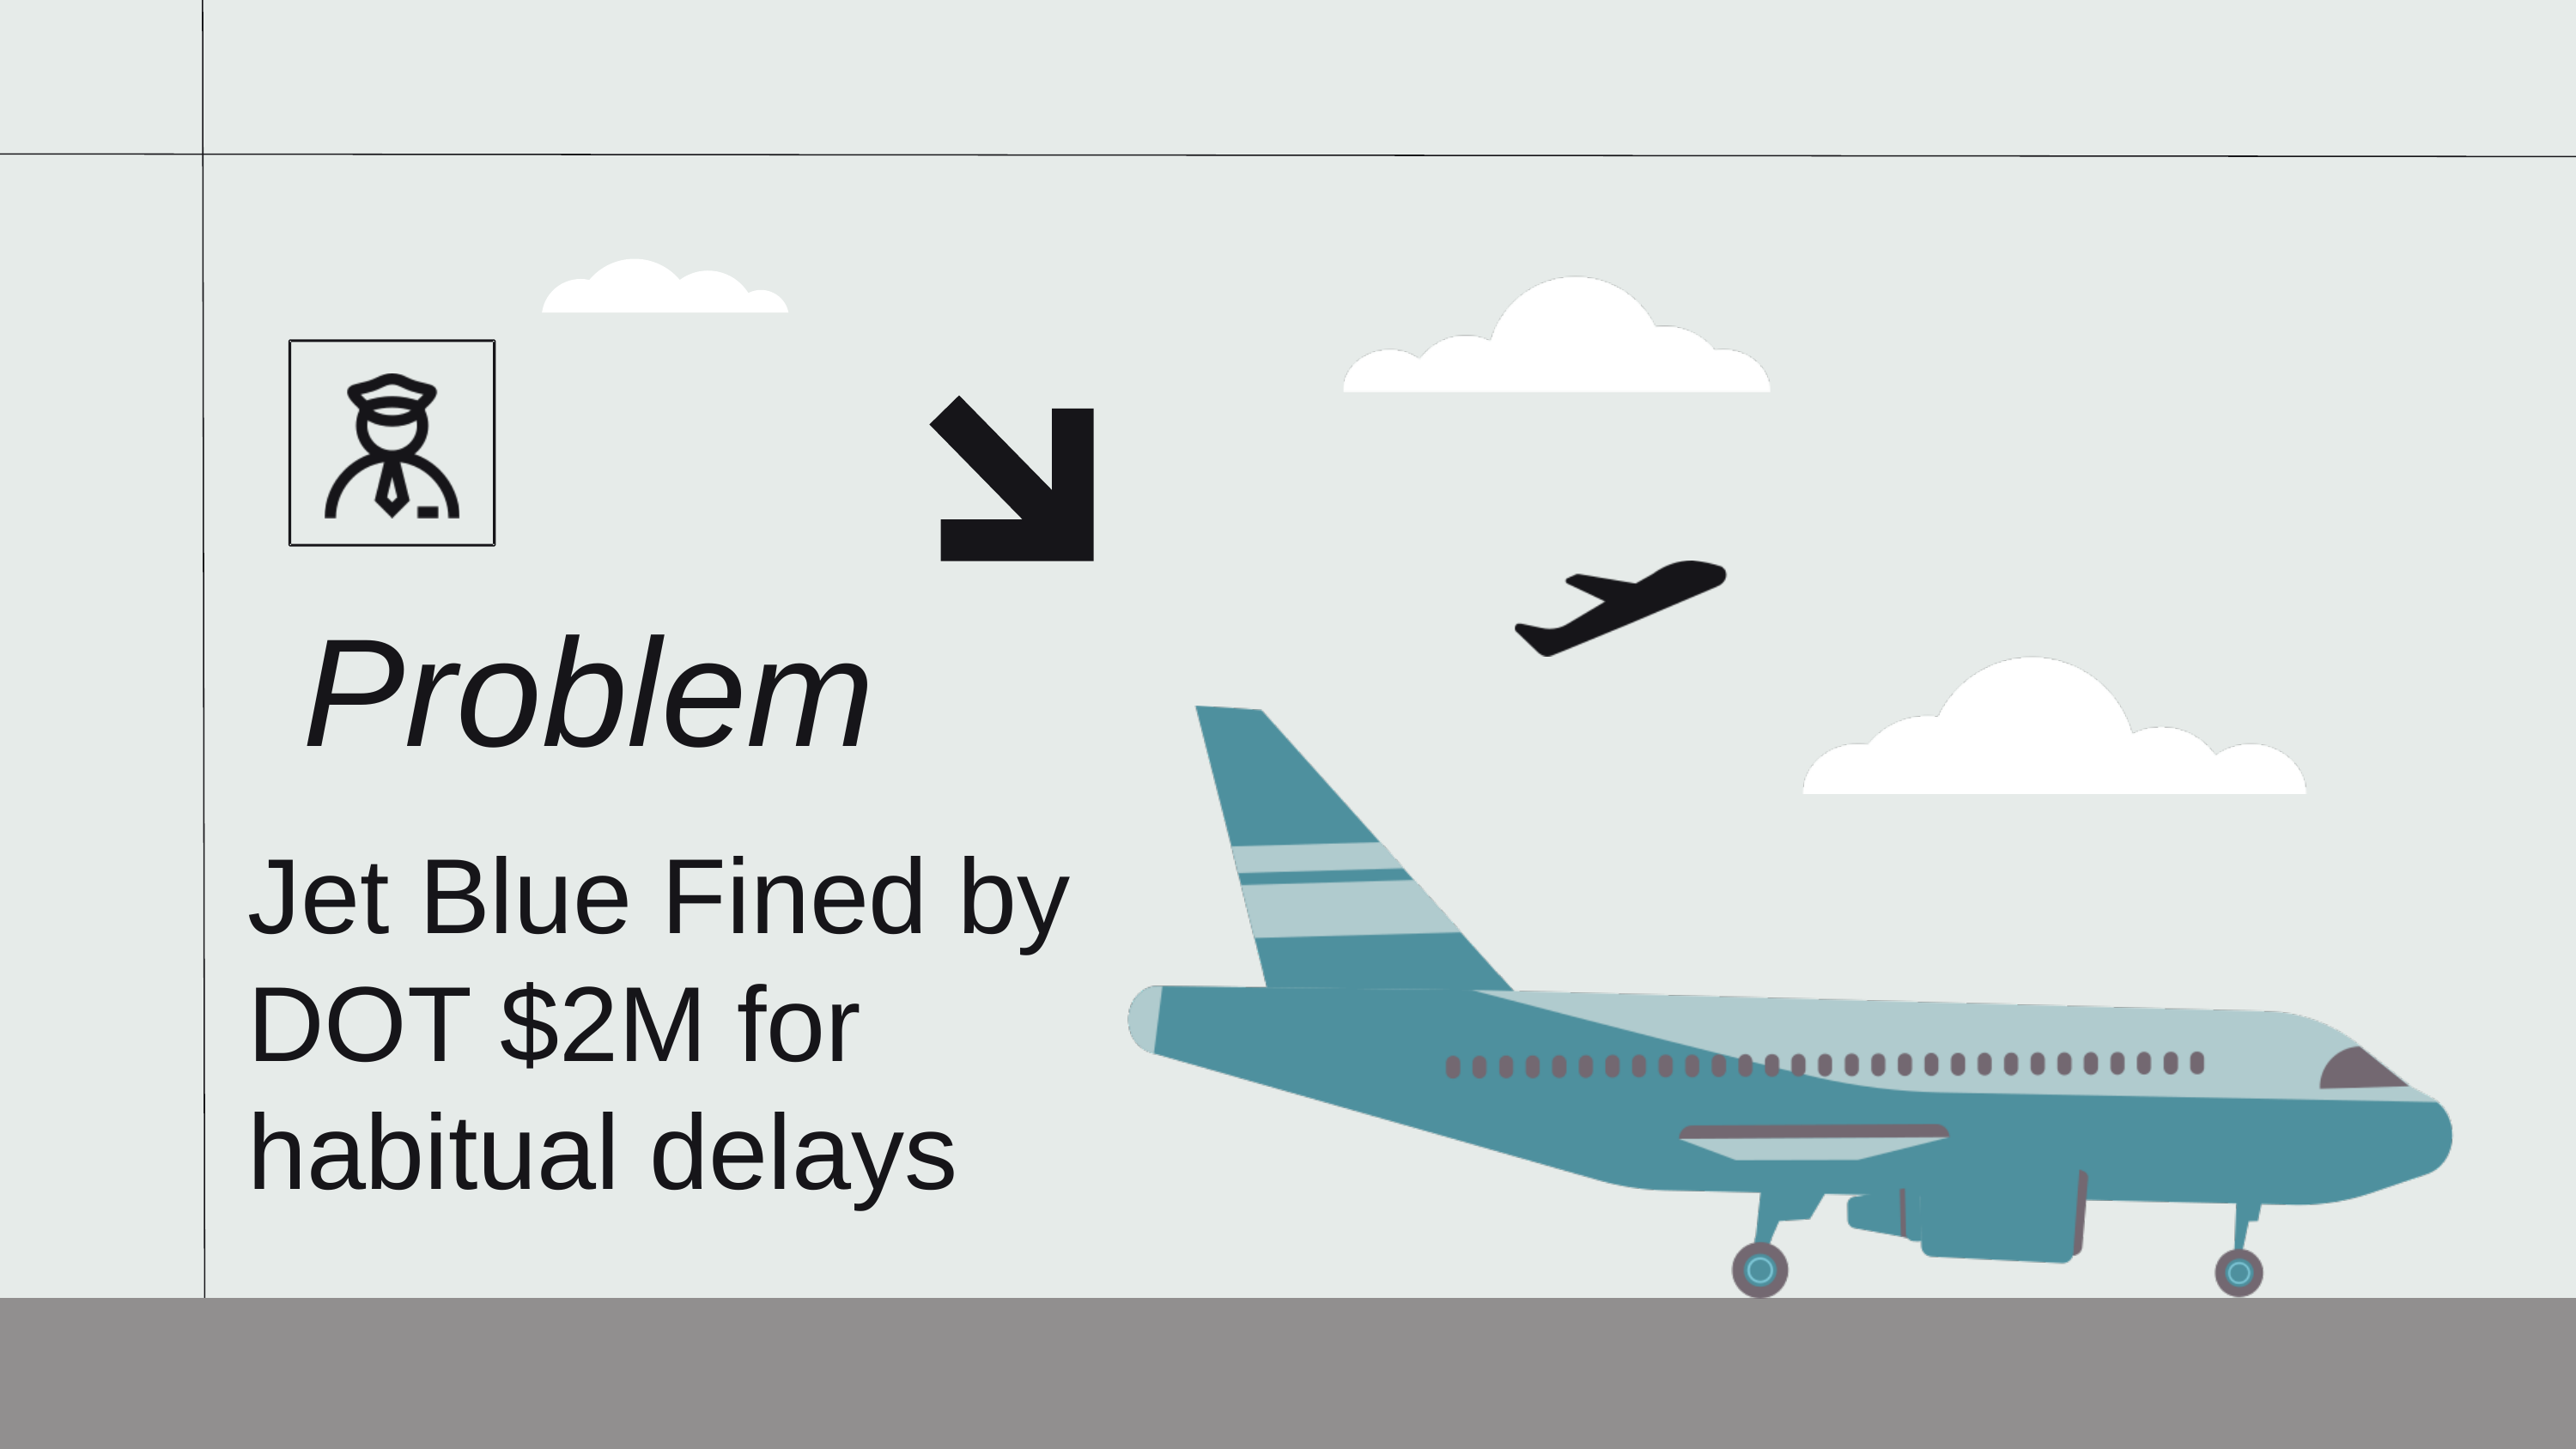

Problem

Jet Blue Fined by DOT $2M for habitual delays